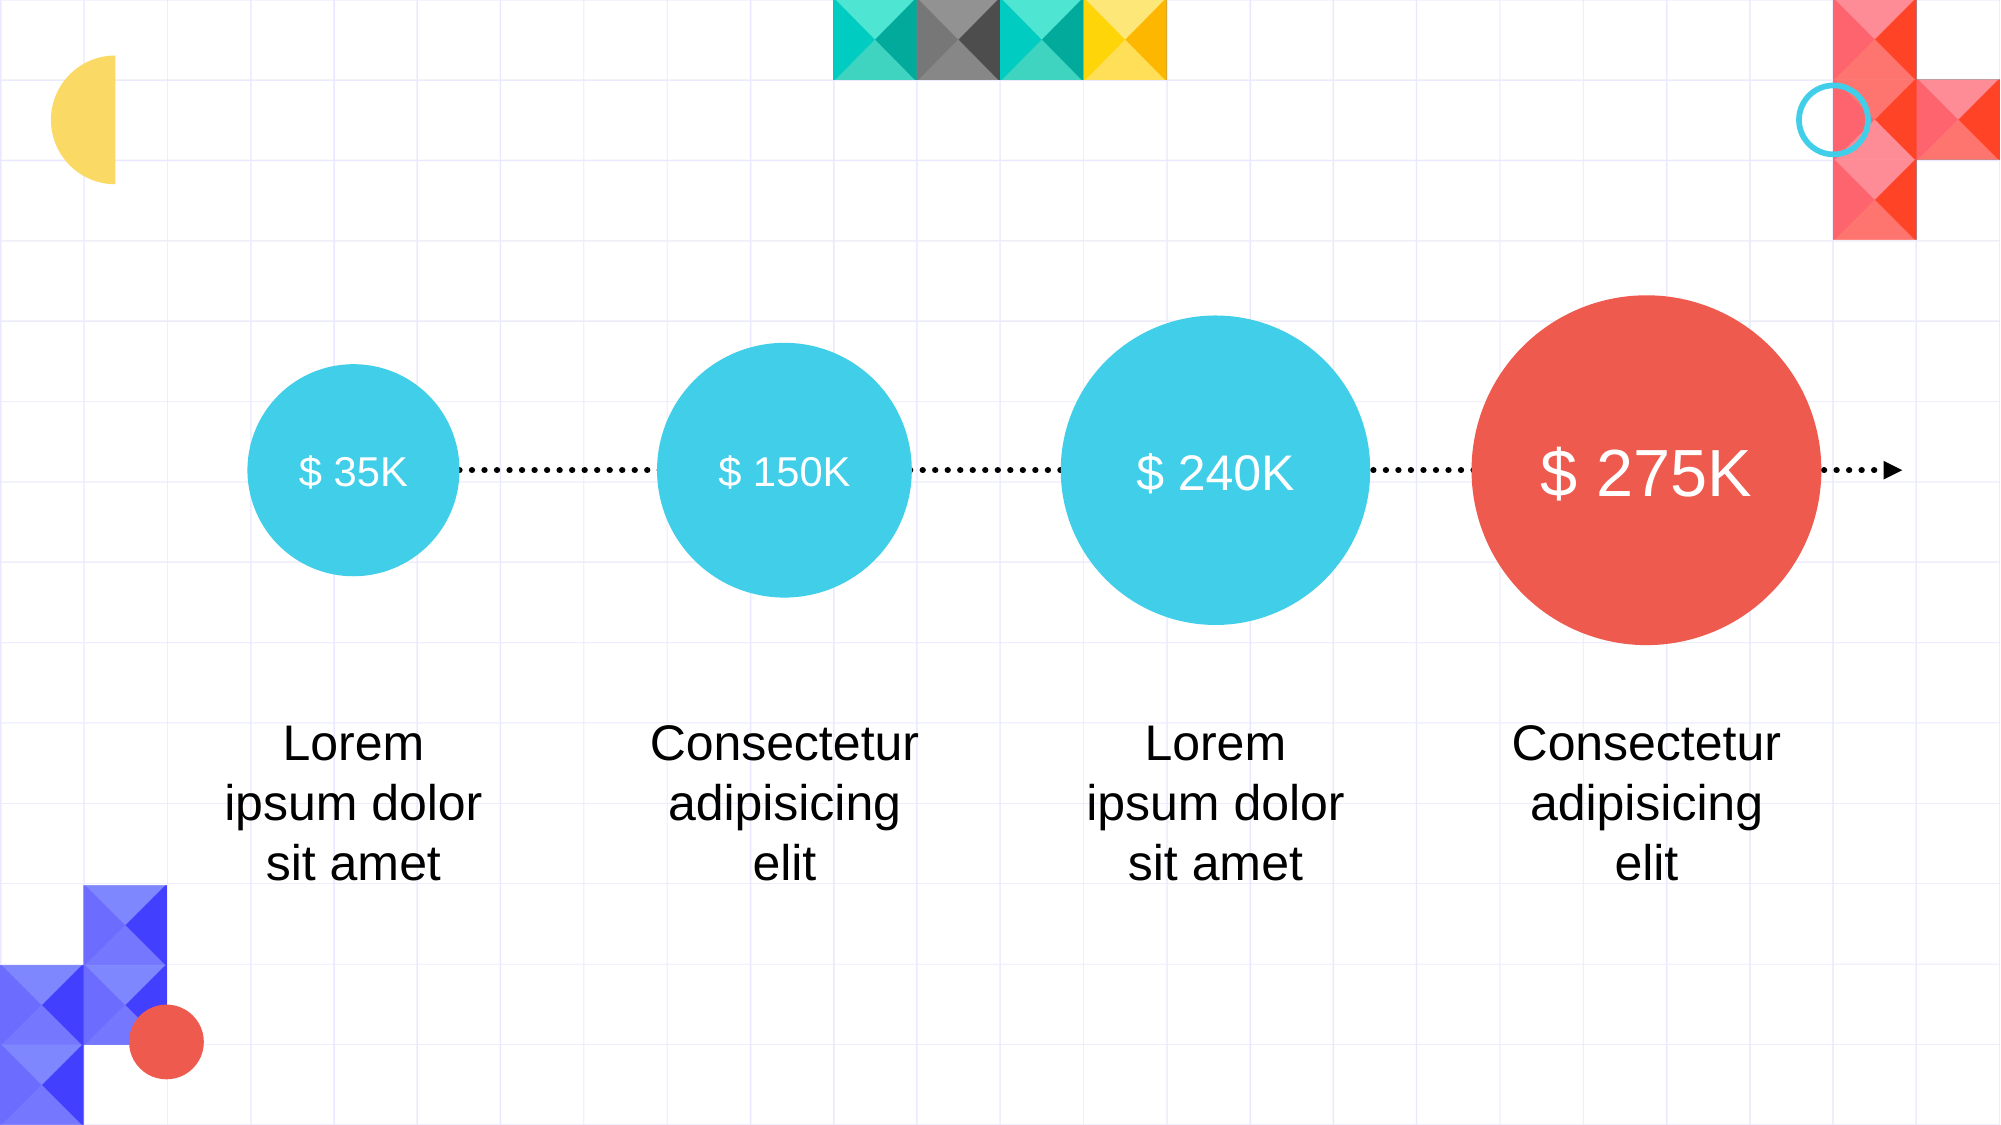

$ 275K
$ 240K
$ 150K
$ 35K
Lorem ipsum dolor sit amet
Consectetur adipisicing elit
Lorem ipsum dolor sit amet
Consectetur adipisicing elit